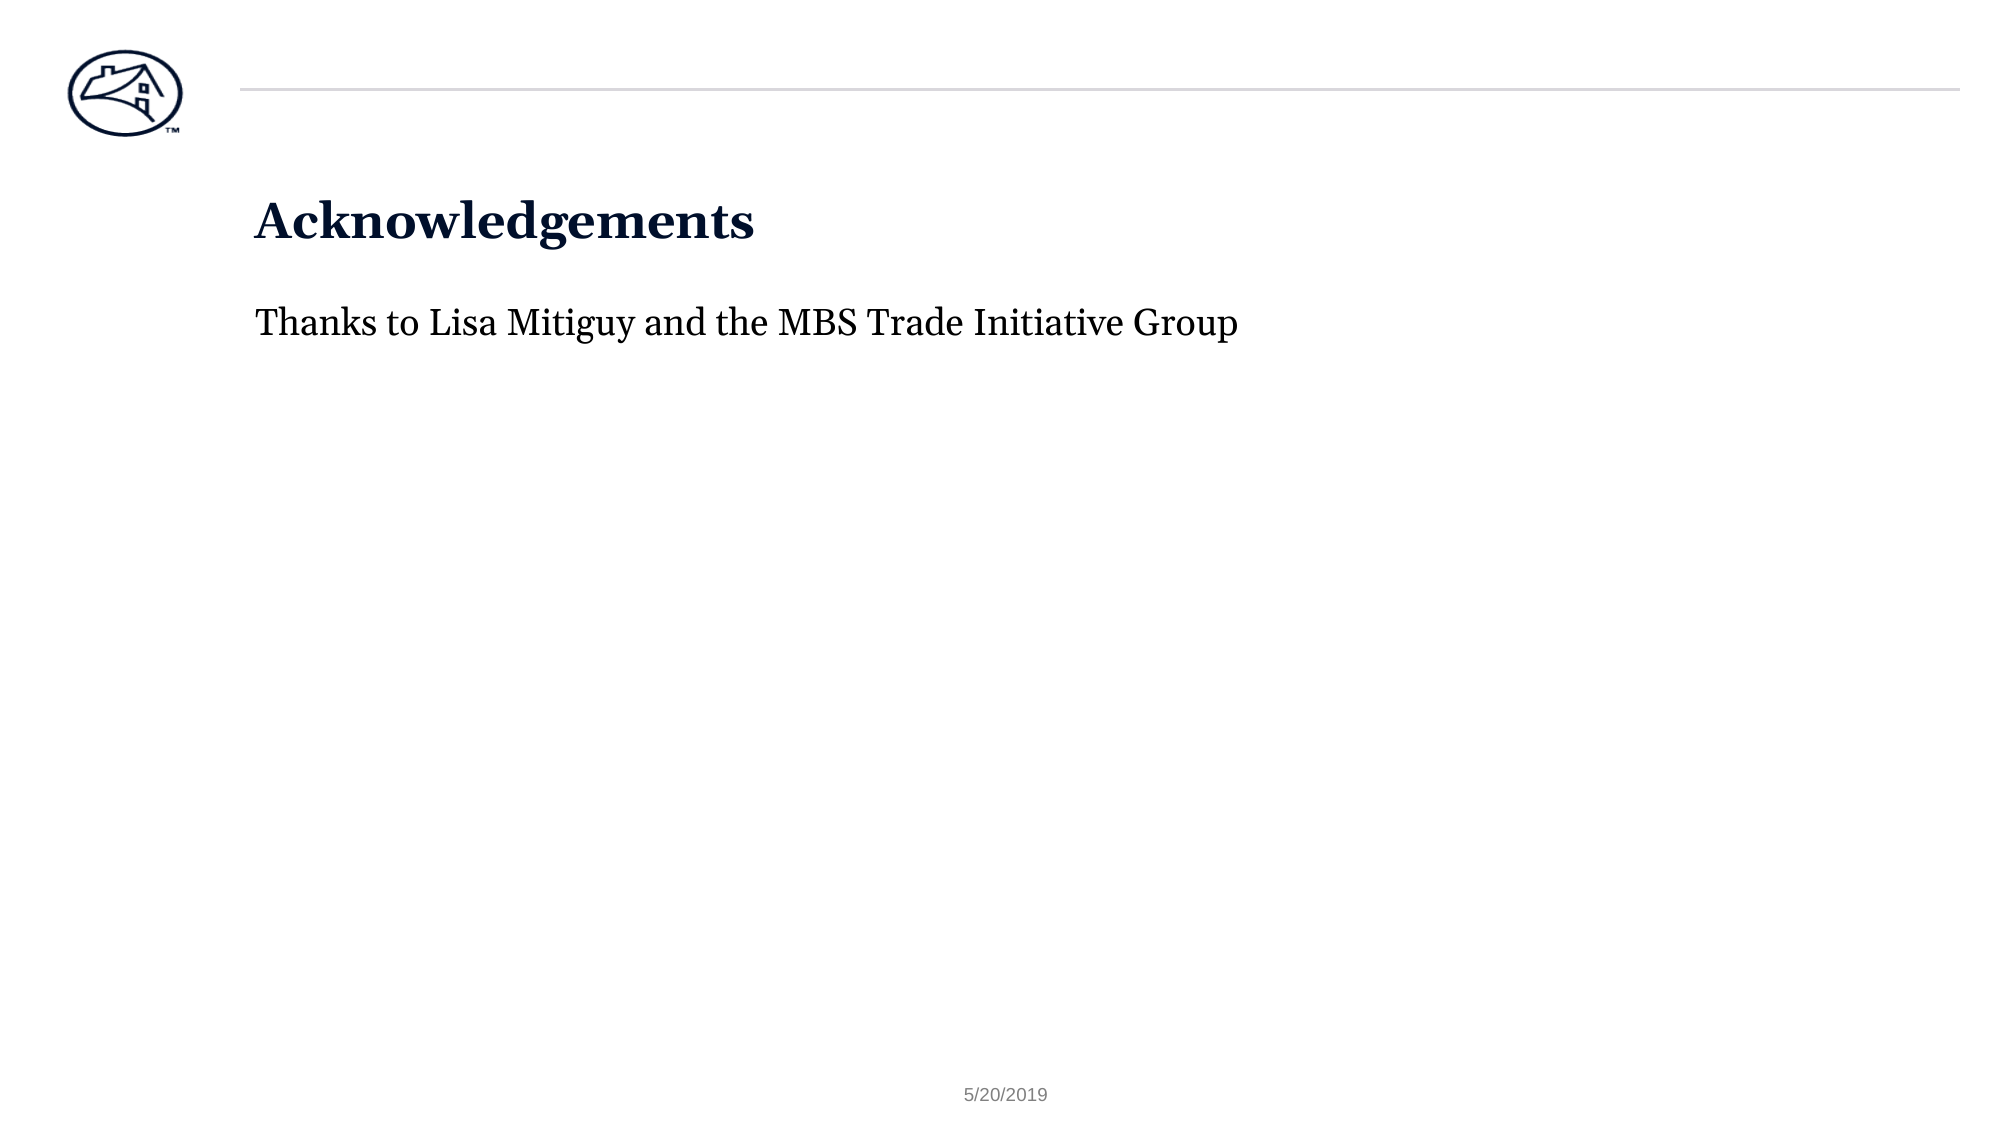

Acknowledgements

Thanks to Lisa Mitiguy and the MBS Trade Initiative Group